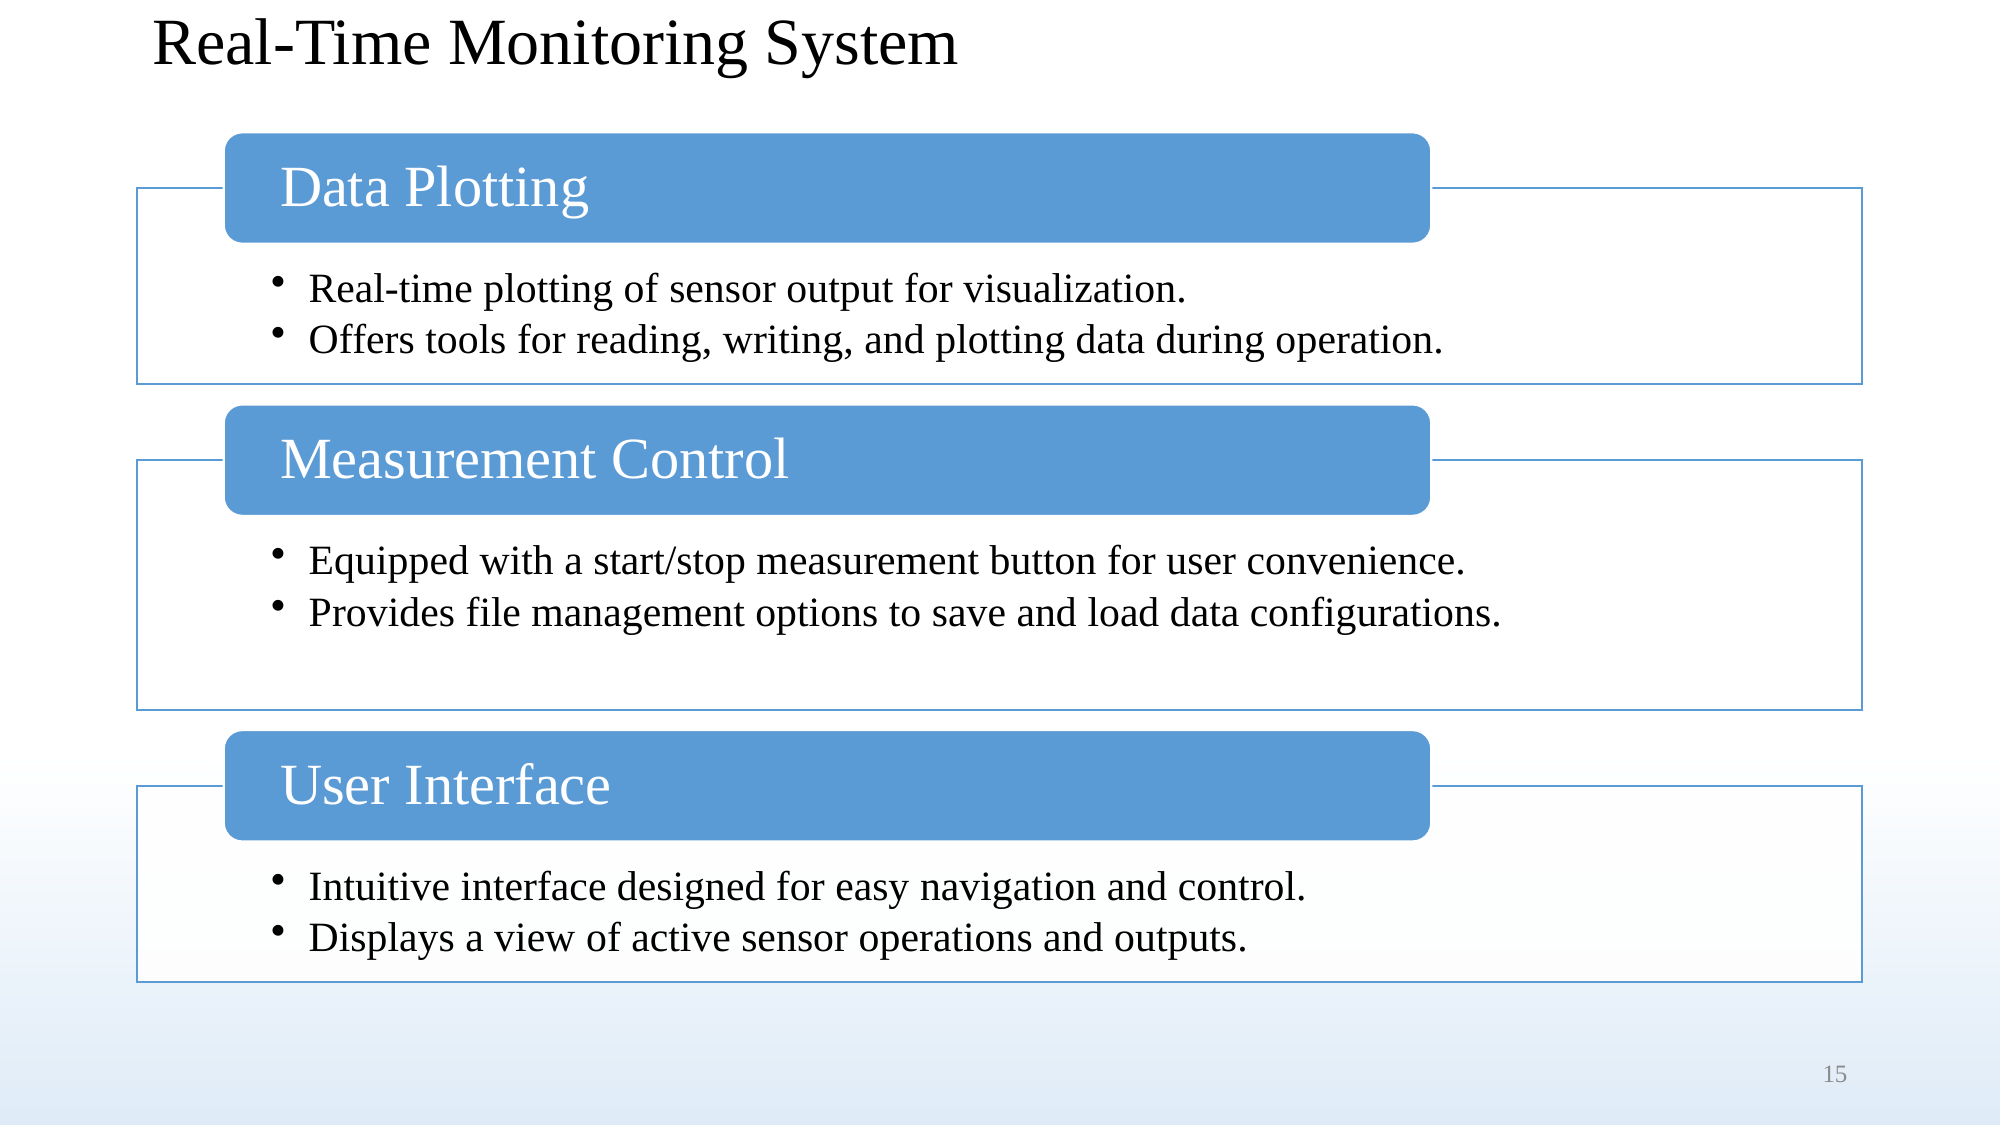

# Real-Time Monitoring System
Real-time plotting of sensor output for visualization.
Offers tools for reading, writing, and plotting data during operation.
Data Plotting
Equipped with a start/stop measurement button for user convenience.
Provides file management options to save and load data configurations.

Measurement Control
Intuitive interface designed for easy navigation and control.
Displays a view of active sensor operations and outputs.
User Interface
15